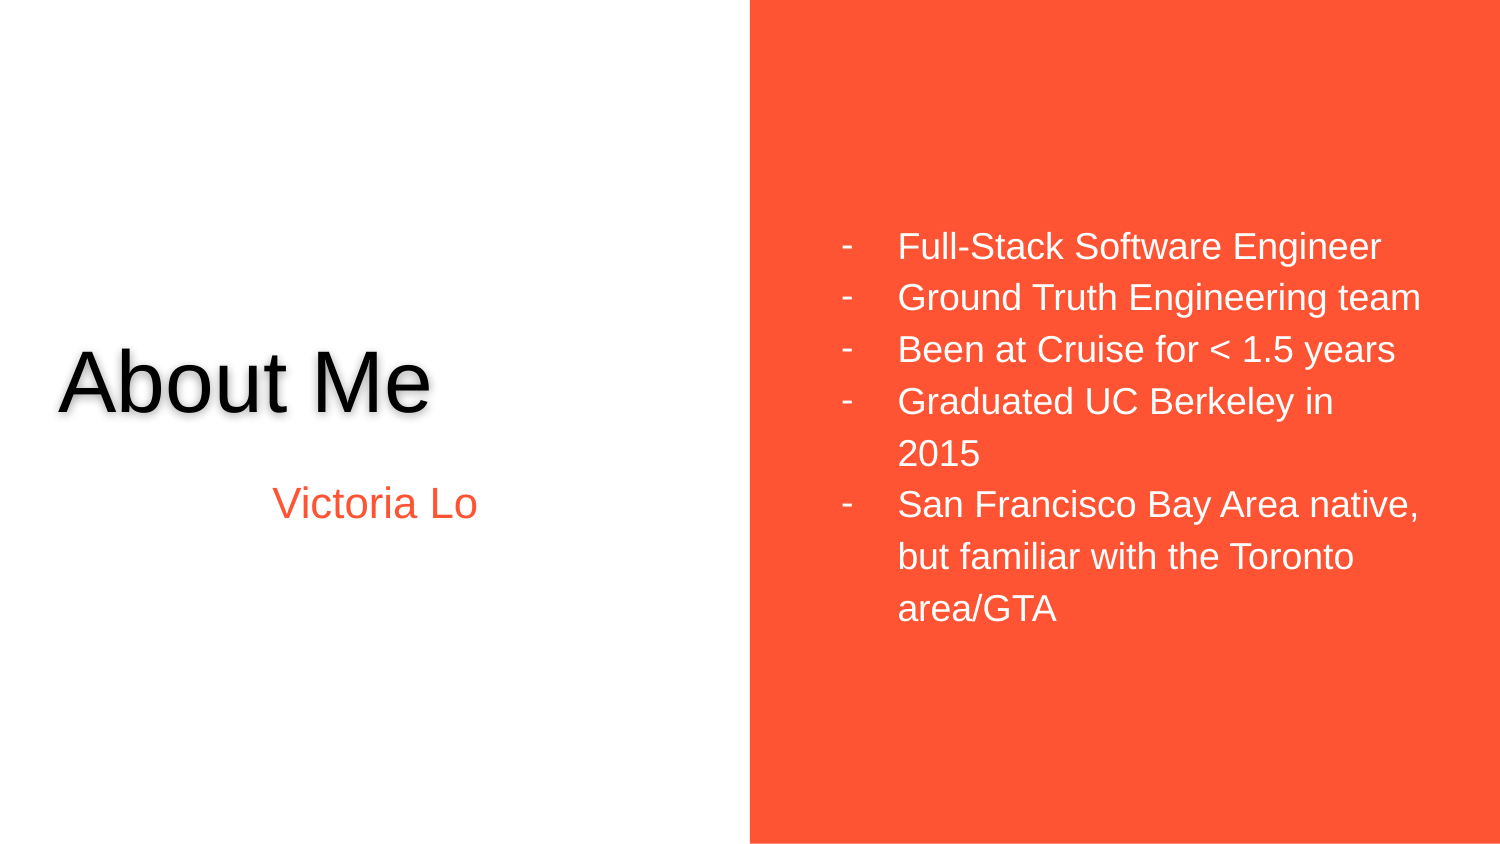

Full-Stack Software Engineer
Ground Truth Engineering team
Been at Cruise for < 1.5 years
Graduated UC Berkeley in 2015
San Francisco Bay Area native, but familiar with the Toronto area/GTA
# About Me
Victoria Lo